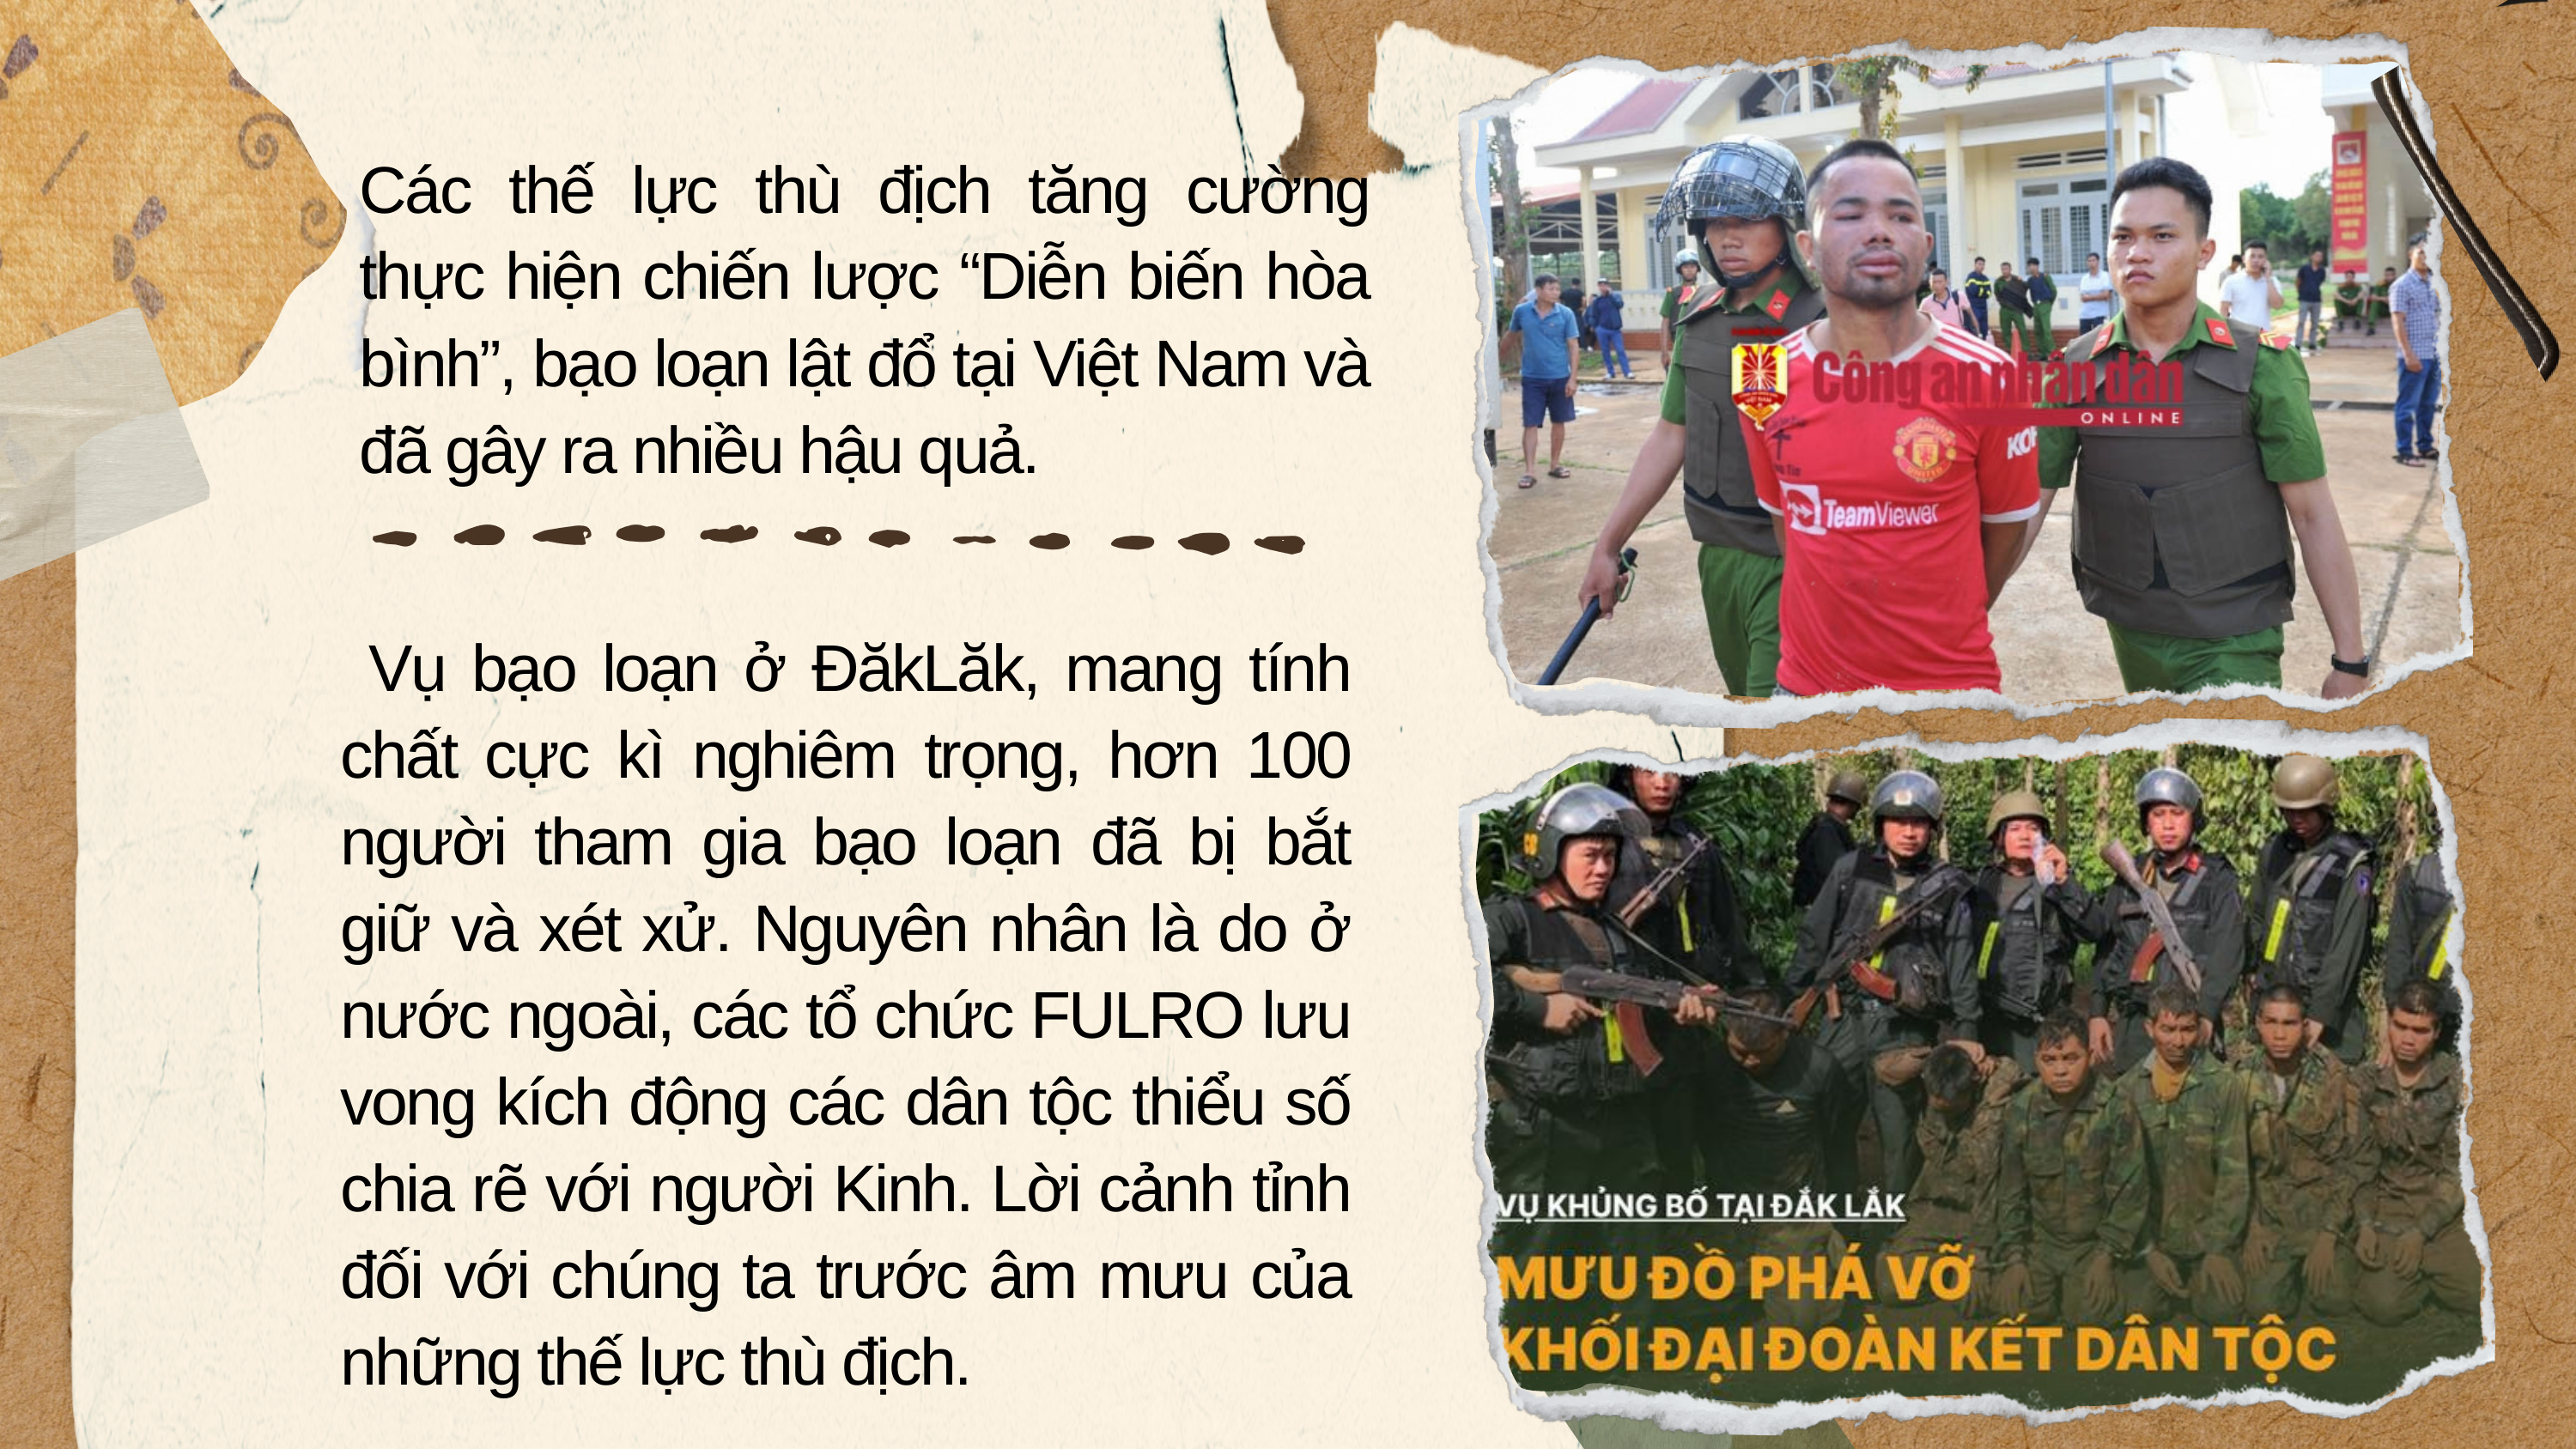

Các thế lực thù địch tăng cường thực hiện chiến lược “Diễn biến hòa bình”, bạo loạn lật đổ tại Việt Nam và đã gây ra nhiều hậu quả.

 Vụ bạo loạn ở ĐăkLăk, mang tính chất cực kì nghiêm trọng, hơn 100 người tham gia bạo loạn đã bị bắt giữ và xét xử. Nguyên nhân là do ở nước ngoài, các tổ chức FULRO lưu vong kích động các dân tộc thiểu số chia rẽ với người Kinh. Lời cảnh tỉnh đối với chúng ta trước âm mưu của những thế lực thù địch.